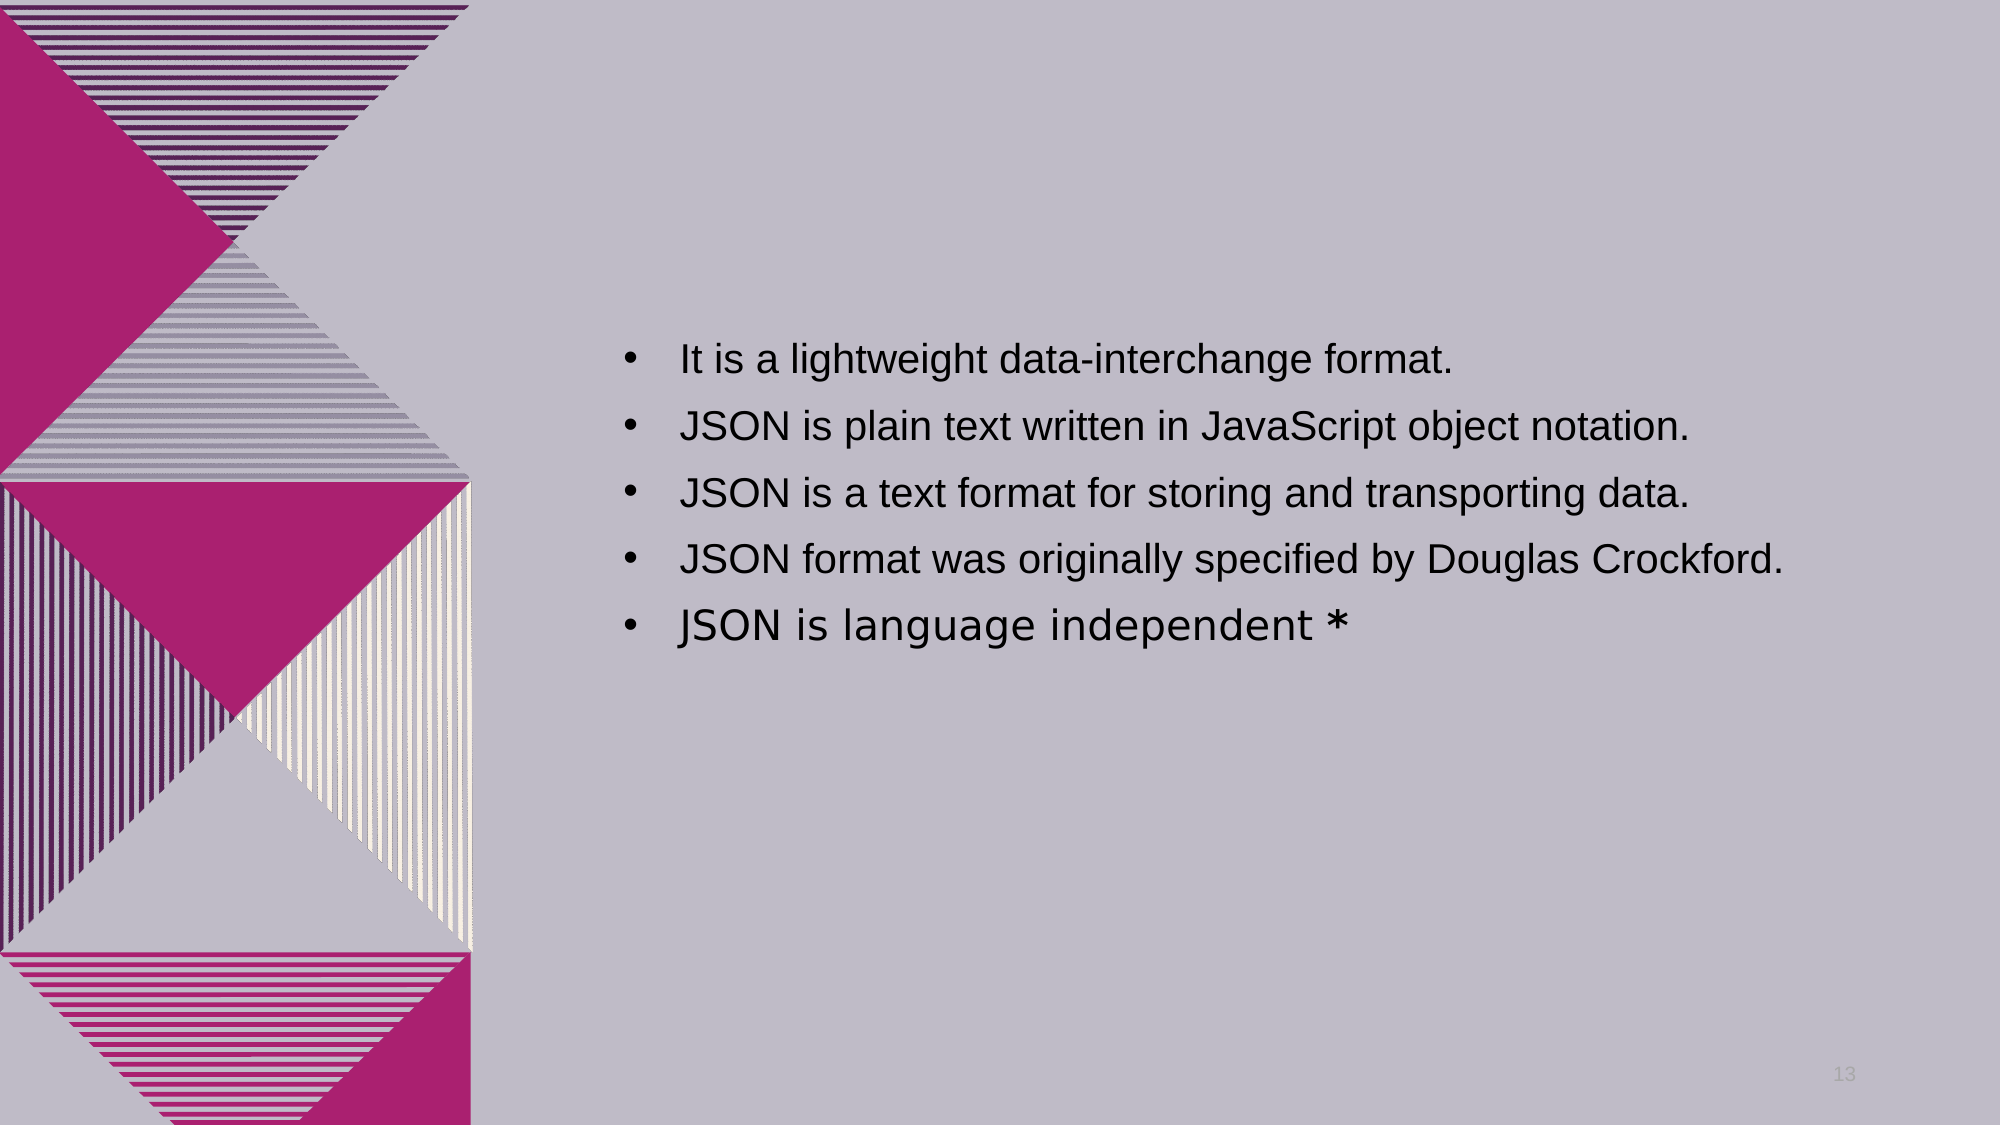

It is a lightweight data-interchange format.
JSON is plain text written in JavaScript object notation.
JSON is a text format for storing and transporting data.
JSON format was originally specified by Douglas Crockford.
JSON is language independent *

13